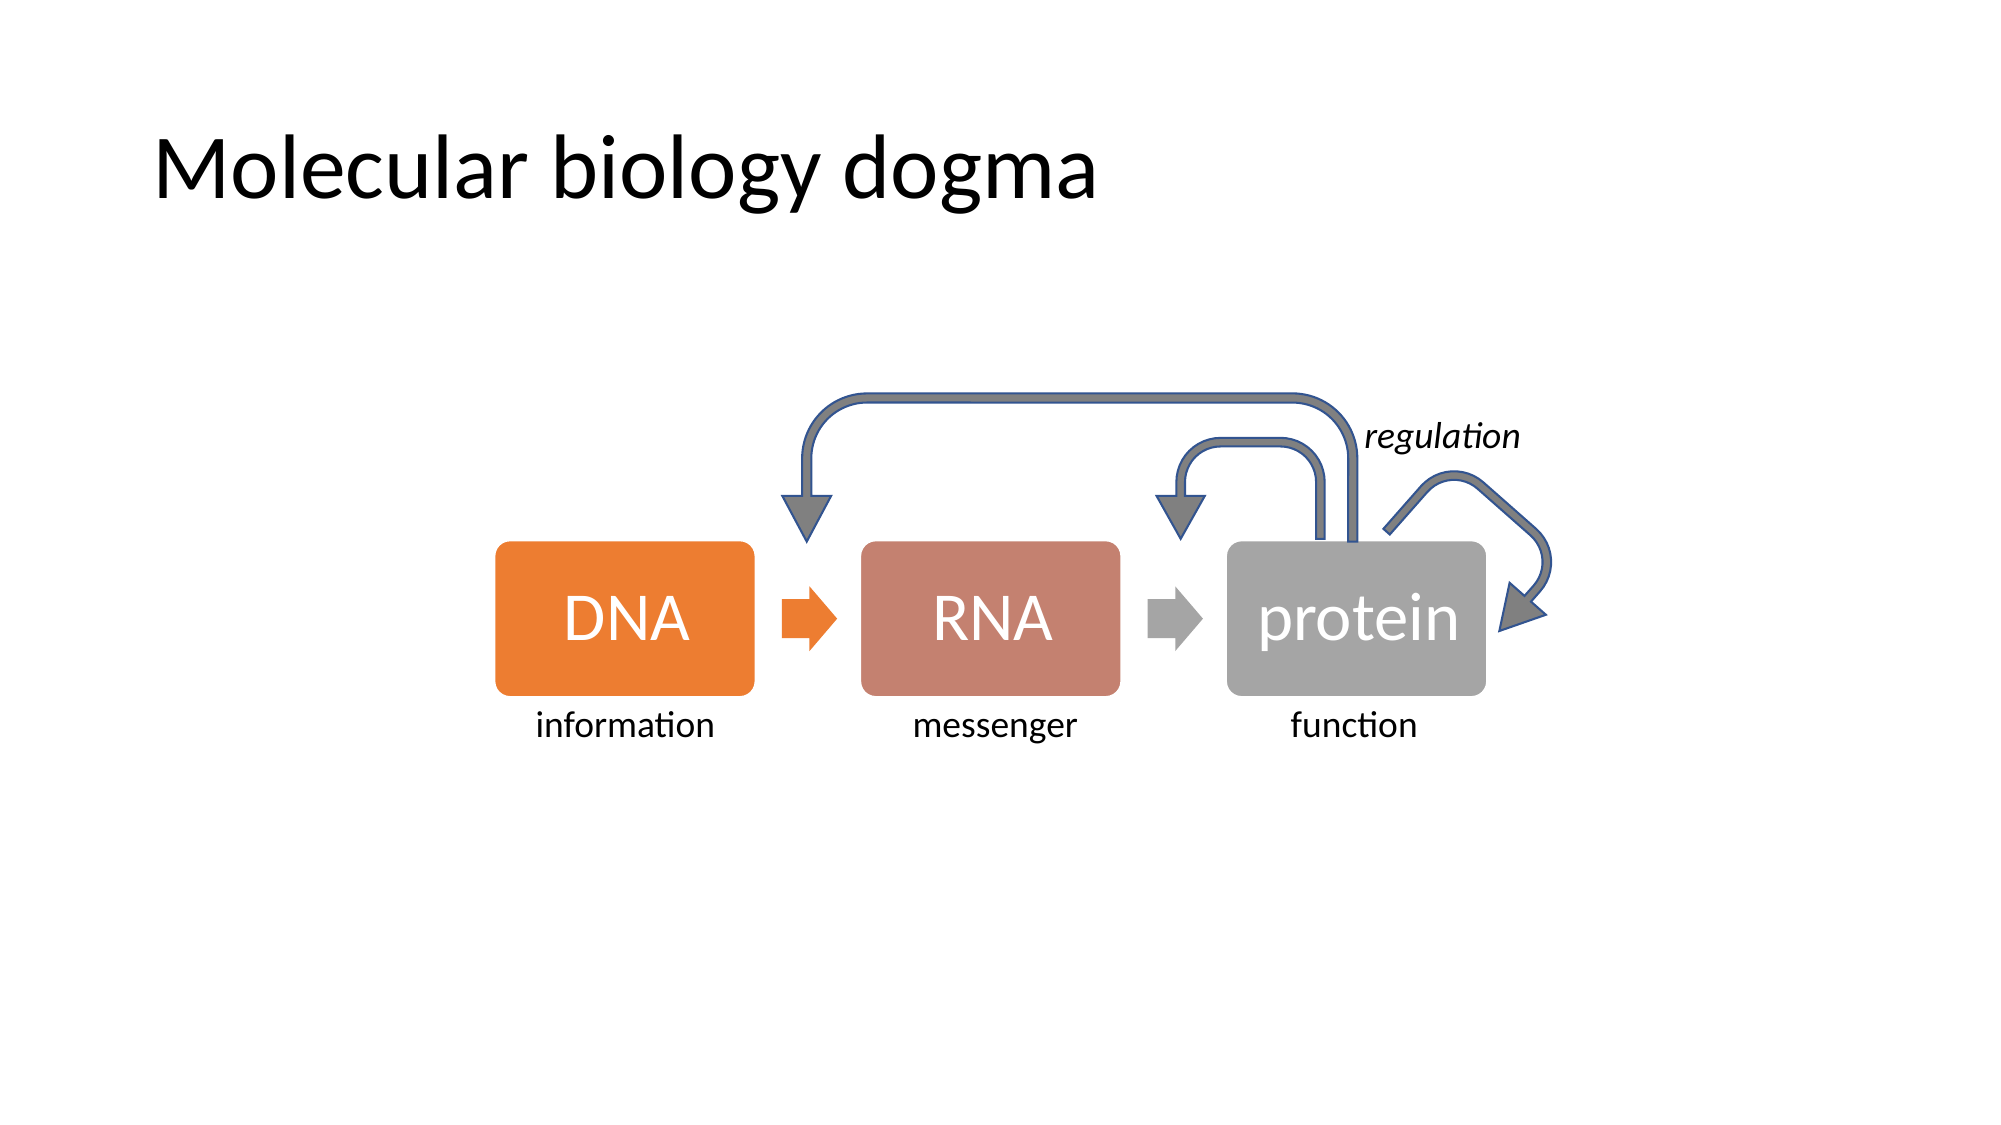

# Molecular biology dogma

regulation
DNA

RNA

protein

information
messenger
function